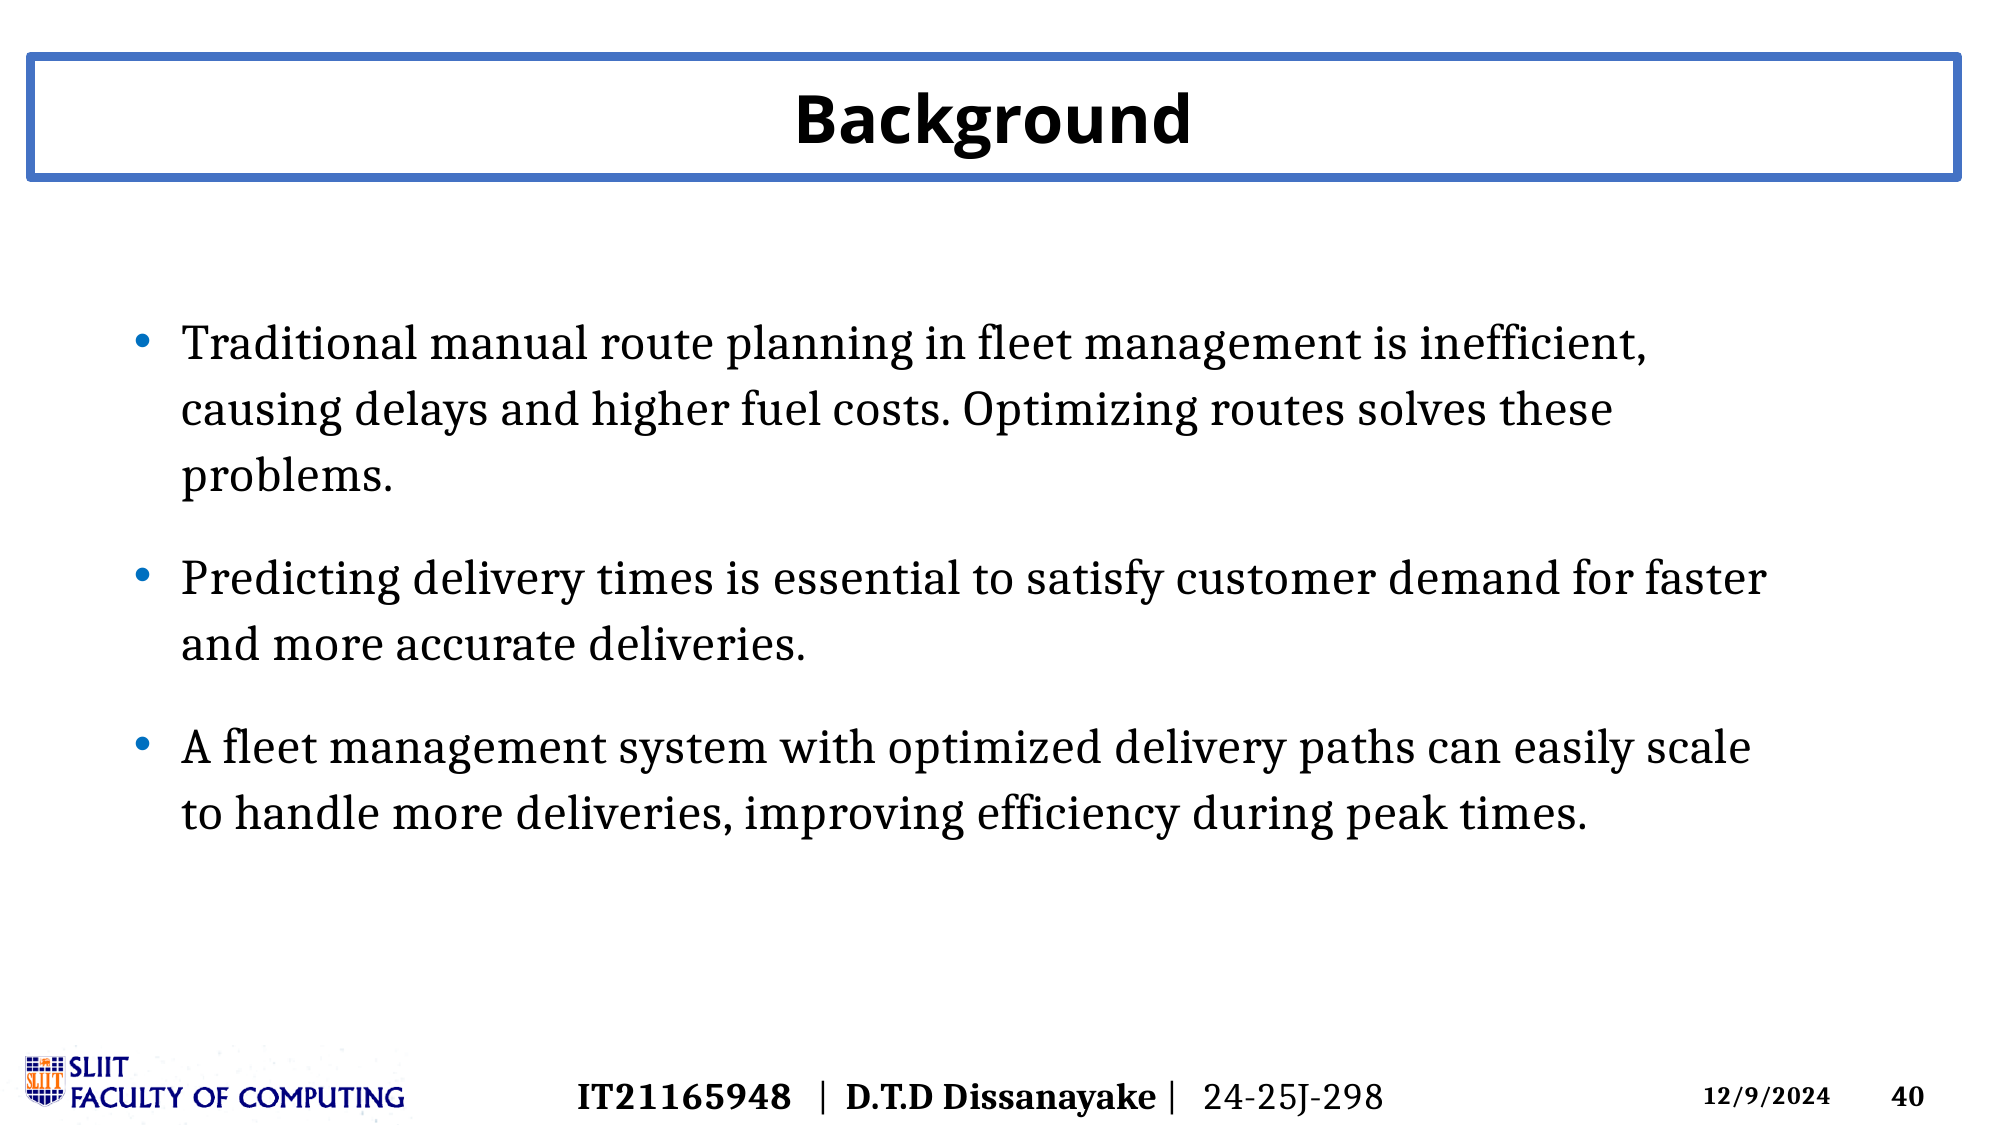

# Background
Traditional manual route planning in fleet management is inefficient, causing delays and higher fuel costs. Optimizing routes solves these problems.
Predicting delivery times is essential to satisfy customer demand for faster and more accurate deliveries.
A fleet management system with optimized delivery paths can easily scale to handle more deliveries, improving efficiency during peak times.
IT21165948   |  D.T.D Dissanayake |   24-25J-298